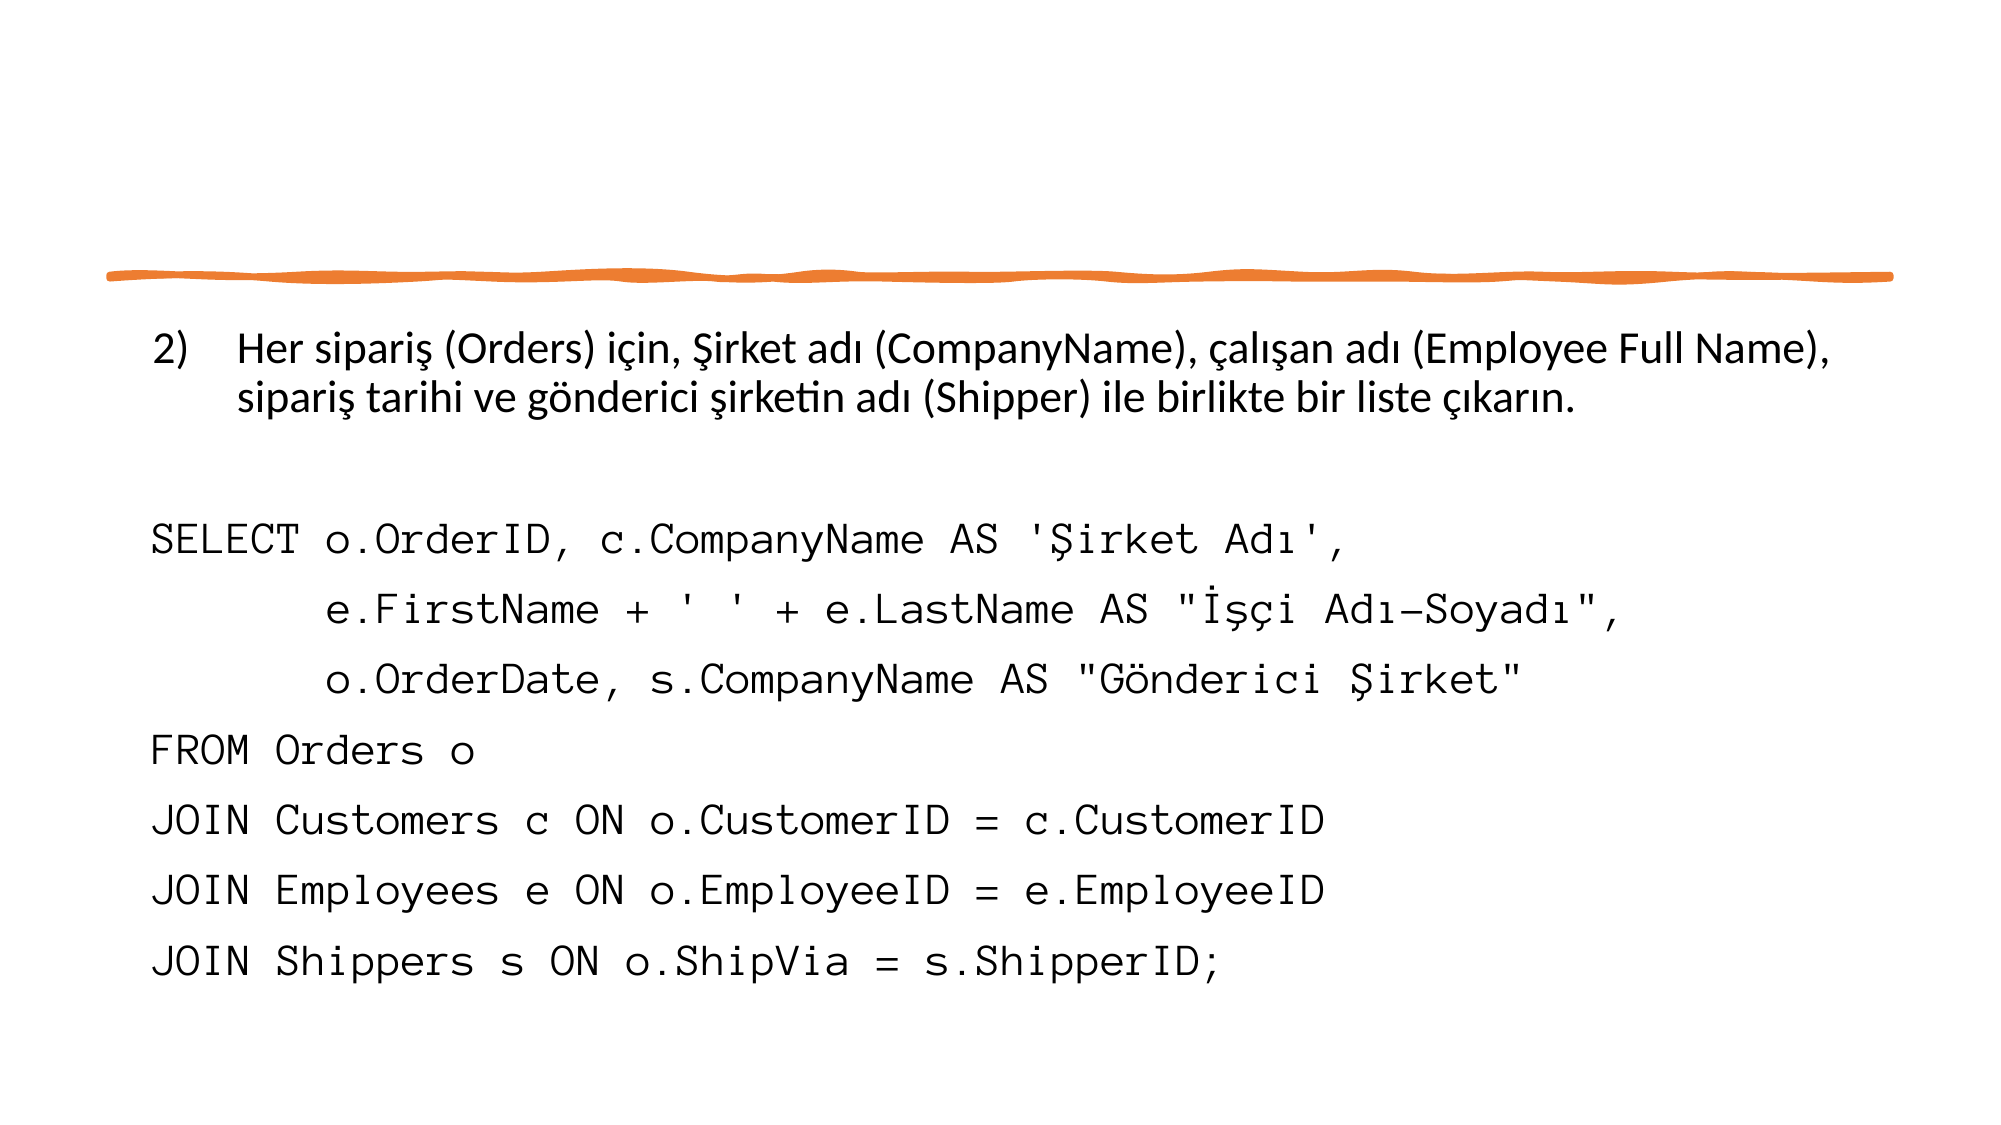

Her sipariş (Orders) için, Şirket adı (CompanyName), çalışan adı (Employee Full Name), sipariş tarihi ve gönderici şirketin adı (Shipper) ile birlikte bir liste çıkarın.

SELECT o.OrderID, c.CompanyName AS 'Şirket Adı',
       e.FirstName + ' ' + e.LastName AS "İşçi Adı-Soyadı",
       o.OrderDate, s.CompanyName AS "Gönderici Şirket"
FROM Orders o
JOIN Customers c ON o.CustomerID = c.CustomerID
JOIN Employees e ON o.EmployeeID = e.EmployeeID
JOIN Shippers s ON o.ShipVia = s.ShipperID;